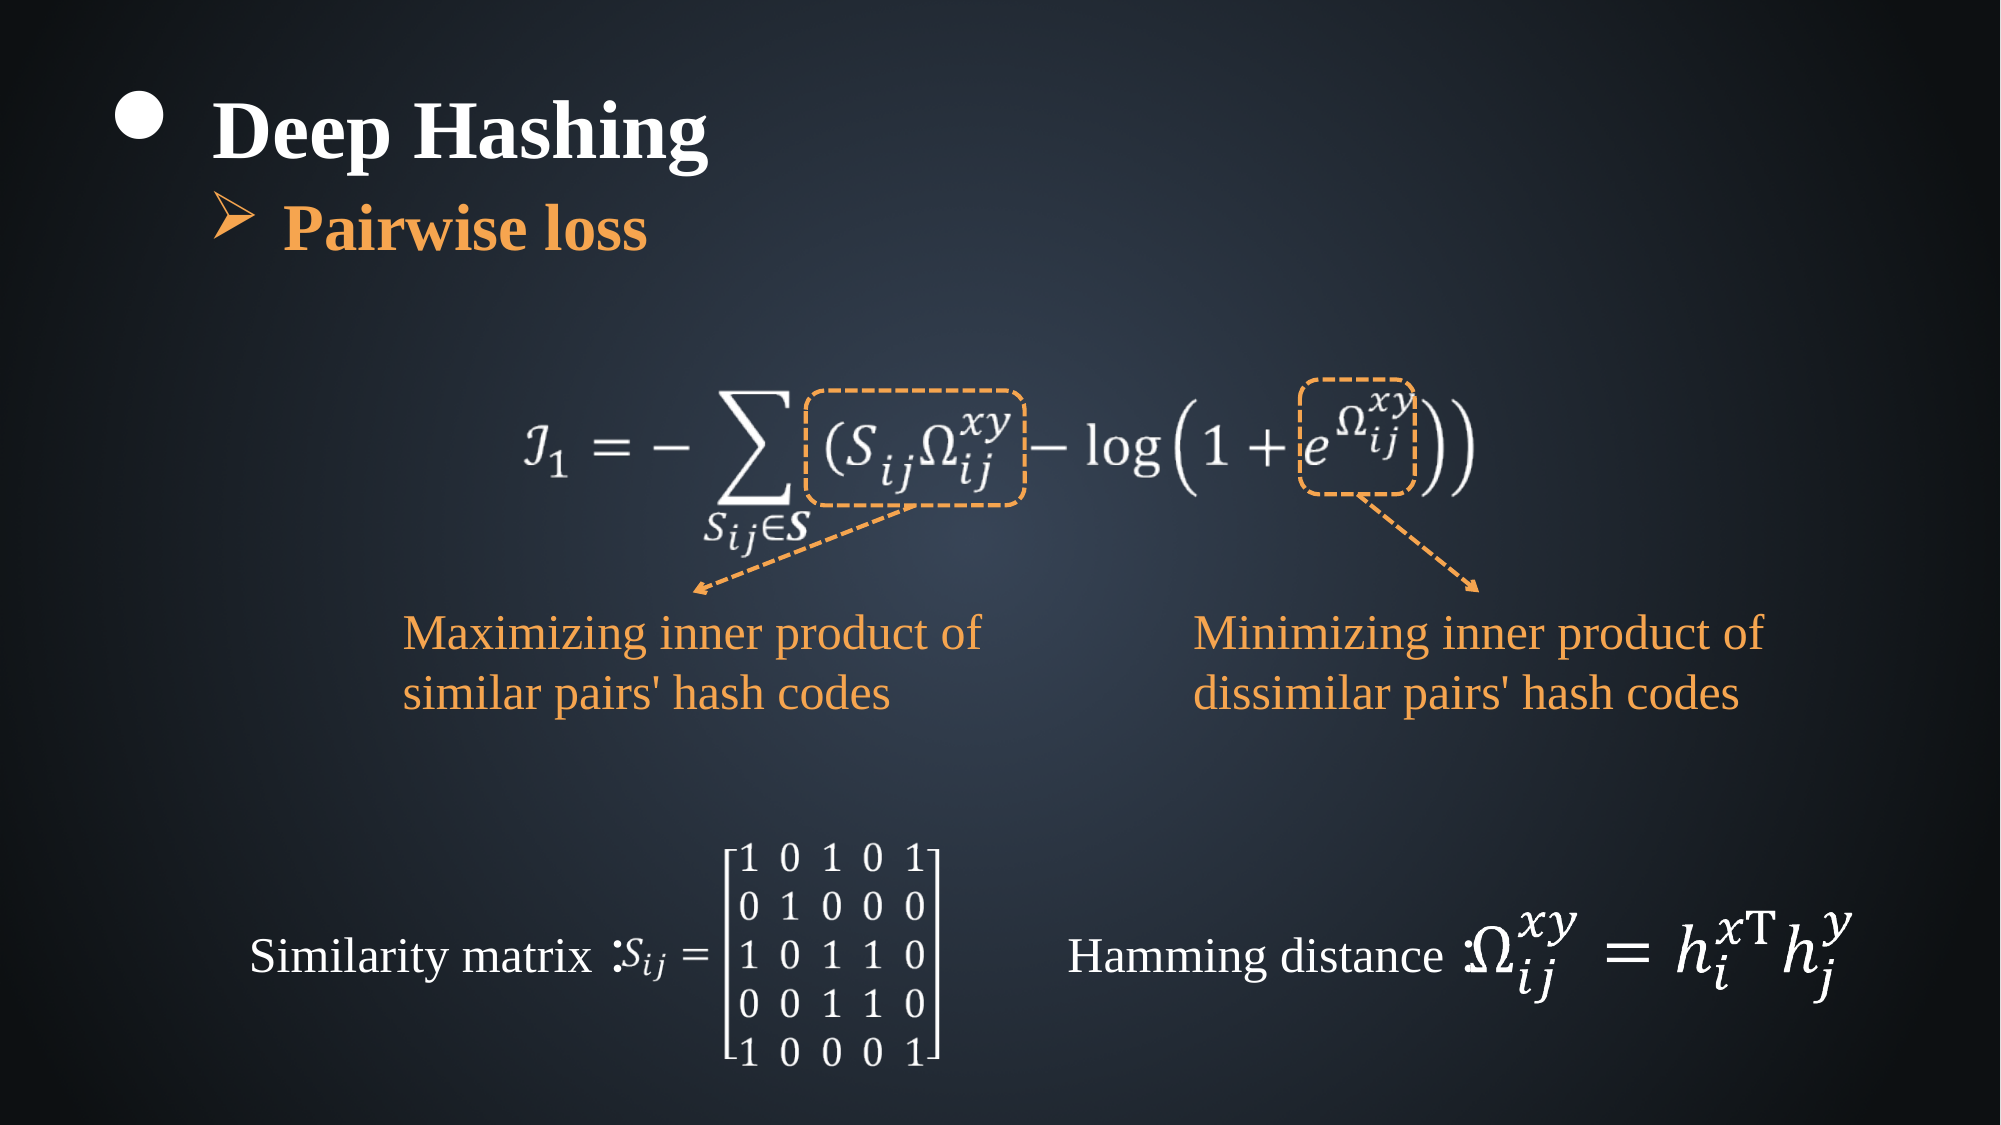

Deep Hashing
Pairwise loss

Maximizing inner product of
similar pairs' hash codes
Minimizing inner product of
dissimilar pairs' hash codes

Similarity matrix：

Hamming distance：